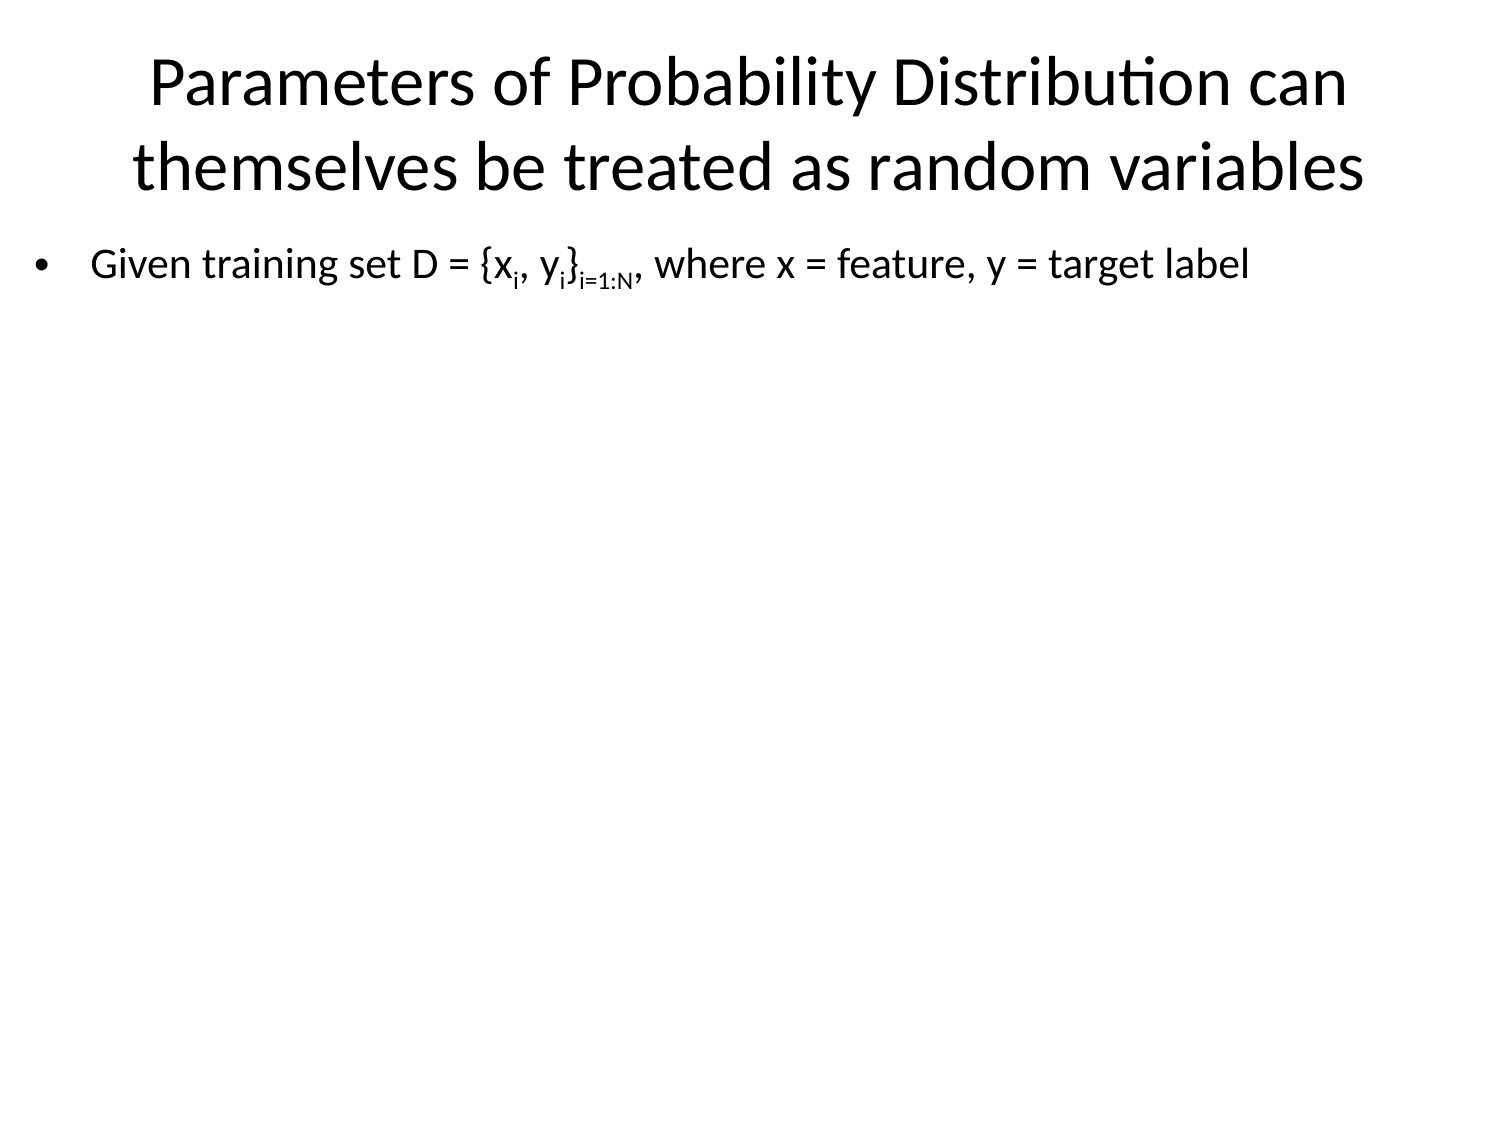

# Parameters of Probability Distribution can themselves be treated as random variables
Given training set D = {xi, yi}i=1:N, where x = feature, y = target label